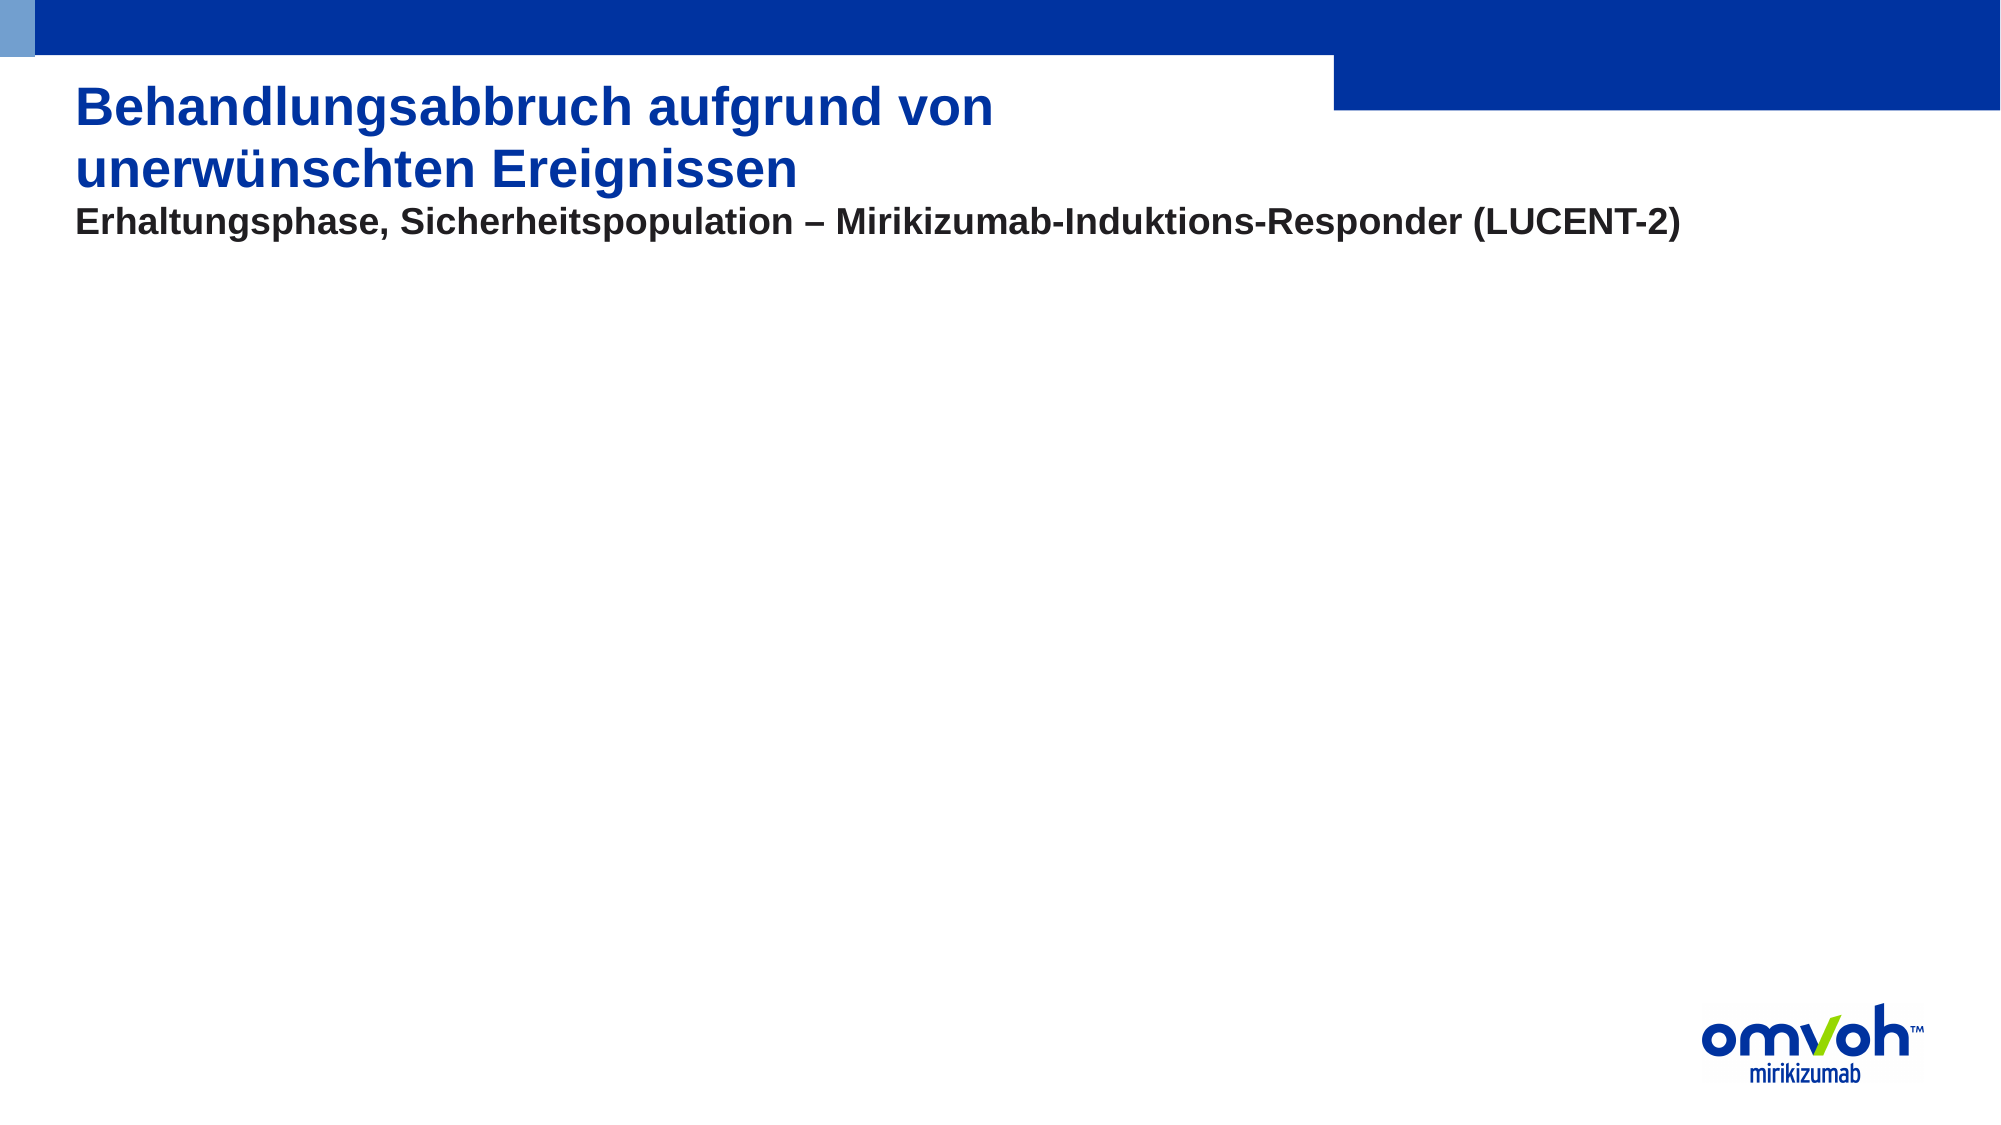

# Behandlungsabbruch aufgrund von unerwünschten Ereignissen Erhaltungsphase, Sicherheitspopulation – Mirikizumab-Induktions-Responder (LUCENT-2)
|  |  | MIRI-Induktions-Responder |  |
| --- | --- | --- | --- |
|  |  | PBO s.c. N=192 | MIRI 200 mg s.c. N=389 |
| Behandlungsabbruch aufgrund von AE, n (%) |  | 16 (8,3%) | 6 (1,5%) |
| Anaphylaktische Reaktion |  | 1 (0,5%) | 0 |
| Arthralgie |  | 1 (0,5%) | 0 |
| COVID-19 |  | 1 (0,5%) | 0 |
| Hypotonie |  | 1 (0,5%) | 0 |
| Präsynkope |  | 1 (0,5%) | 0 |
| Autoimmunhepatitis |  | 0 | 1 (0,3%) |
| Magenkrebs |  | 0 | 1 (0,3%) |
| Überempfindlichkeit an der Injektionsstelle |  | 0 | 1 (0,3%) |
| Peripheres Ödem |  | 0 | 1 (0,3%) |
| Colitis ulcerosa |  | 11 (5,7%) | 2 (0,5%) |
INT-LI-AT-0001
Hinweis: Dargestellt als MedDRA-bevorzugte Begriffe mit abnehmender Häufigkeit.
Data on File bei Eli Lilly and Company.